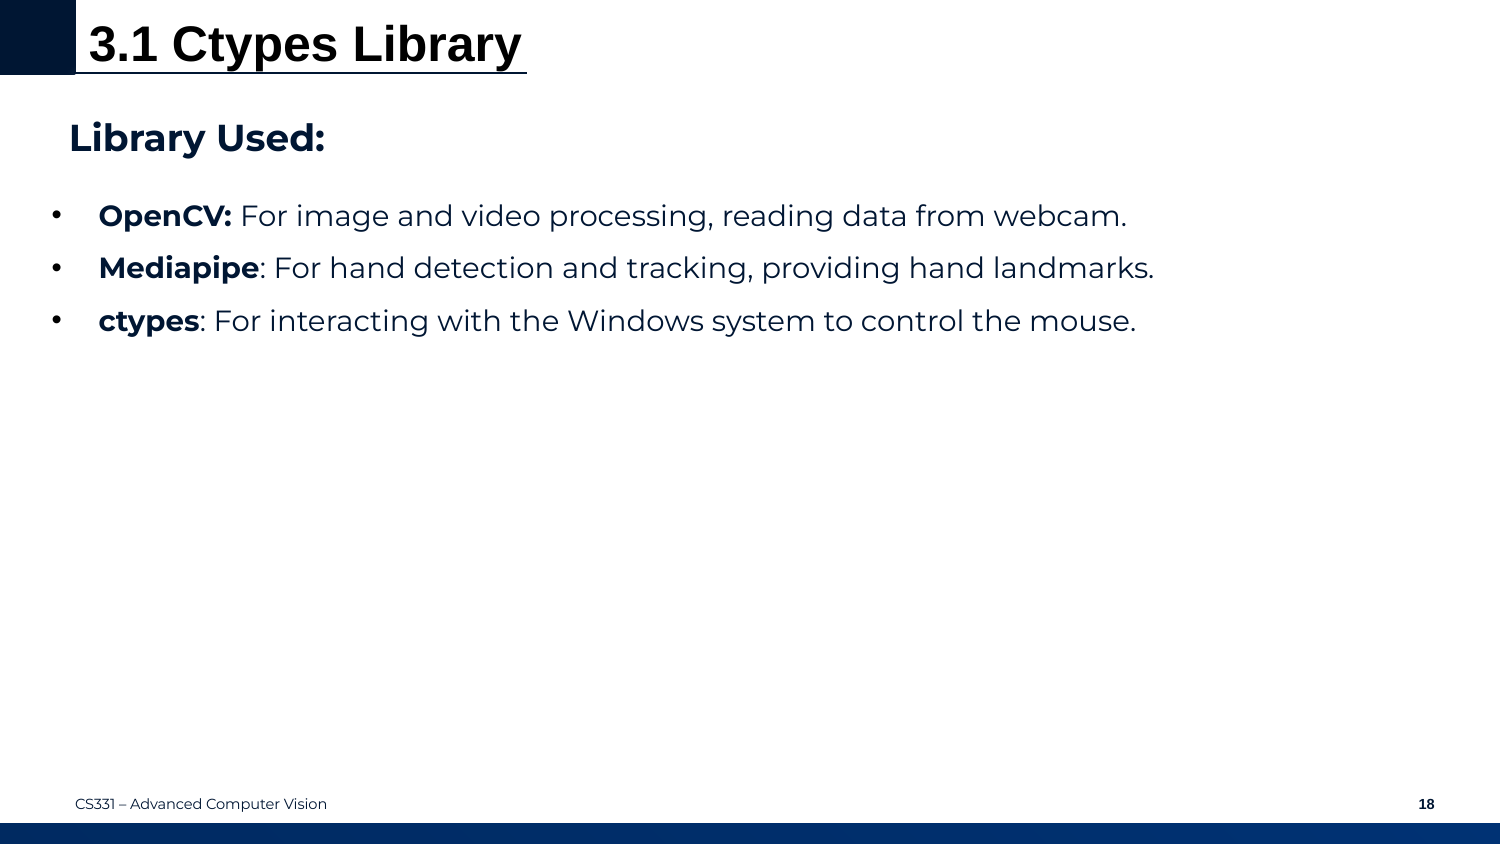

3.1 Ctypes Library
Library Used:
OpenCV: For image and video processing, reading data from webcam.
Mediapipe: For hand detection and tracking, providing hand landmarks.
ctypes: For interacting with the Windows system to control the mouse.

CS331 – Advanced Computer Vision
18